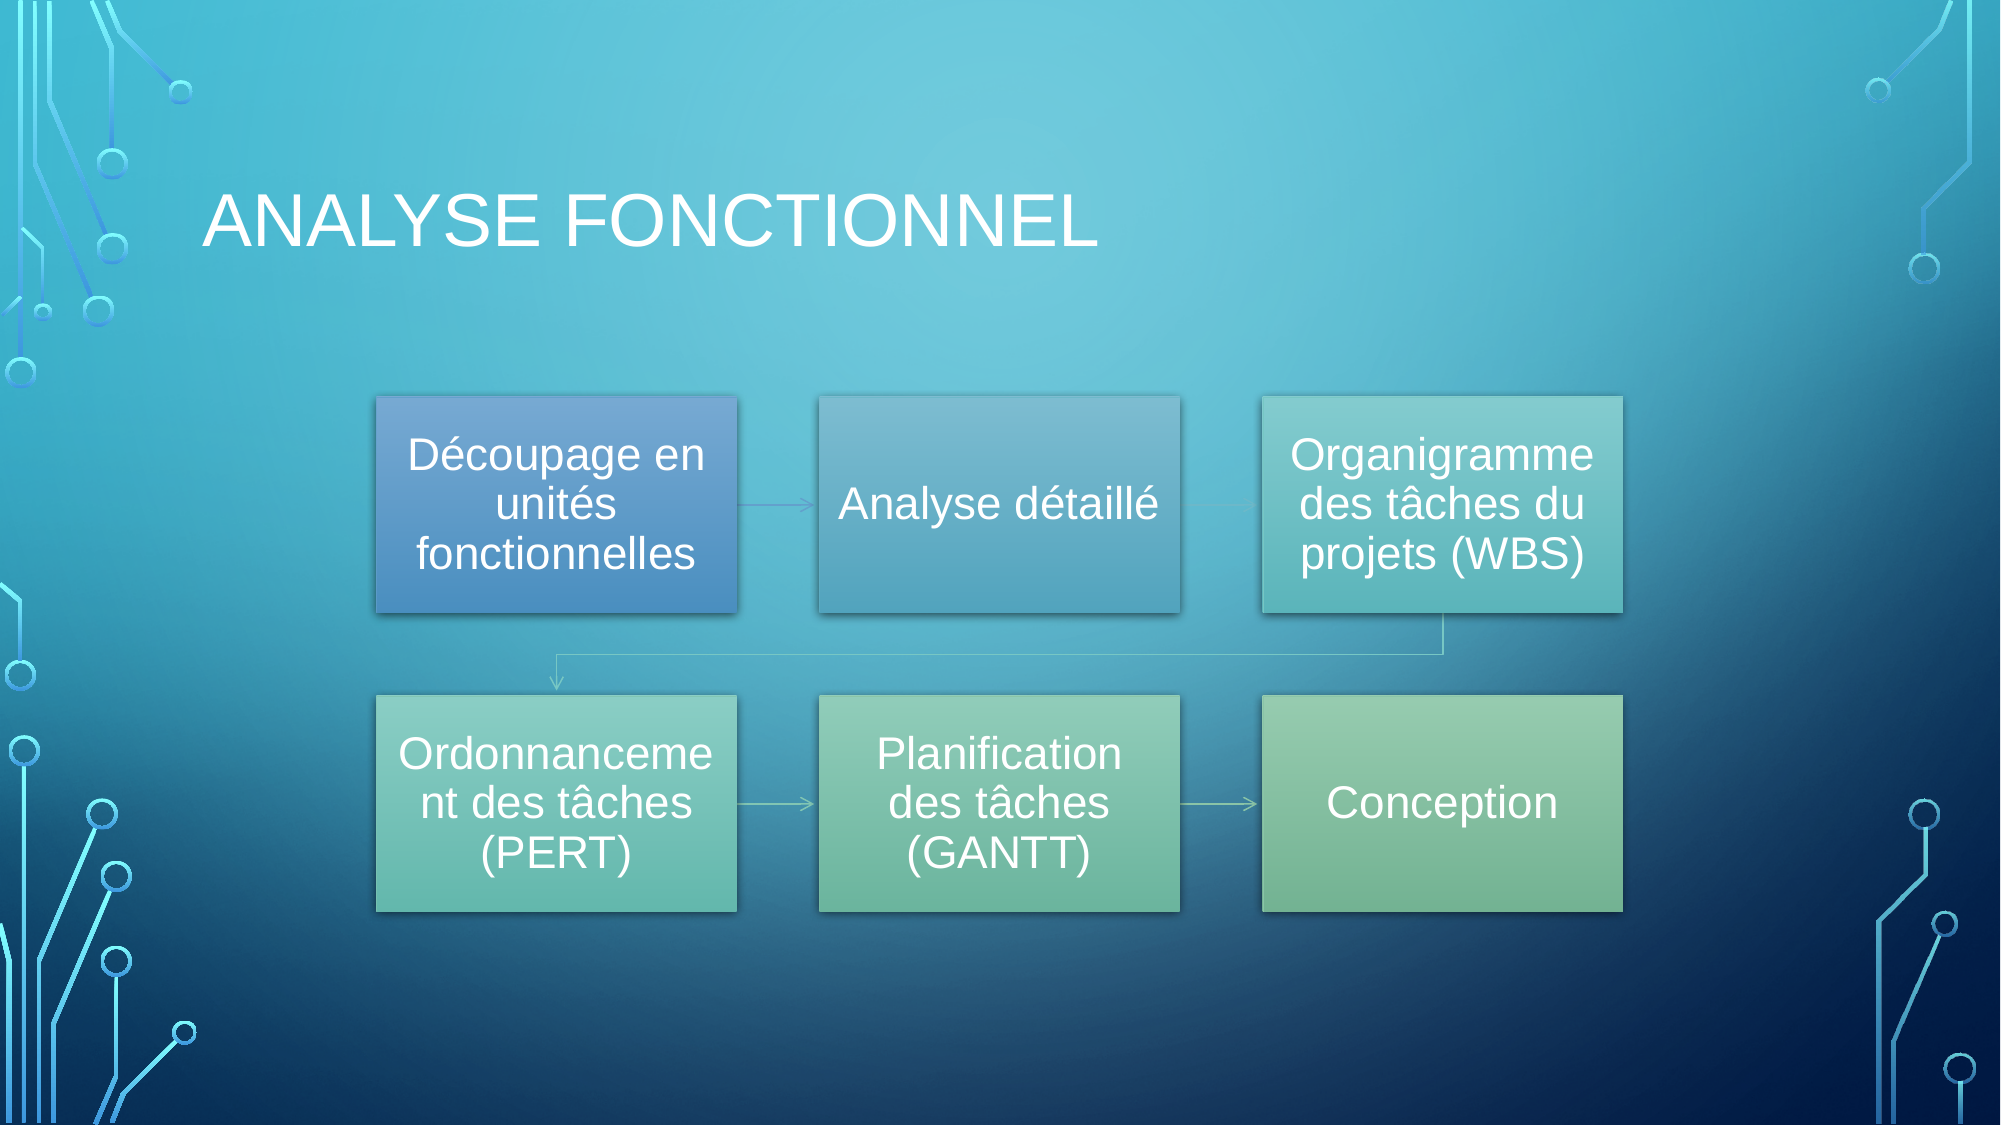

# Analyse fonctionnel

Découpage en unités fonctionnelles

Analyse détaillé

Organigramme des tâches du projets (WBS)

Ordonnancement des tâches (PERT)

Planification des tâches (GANTT)
Conception